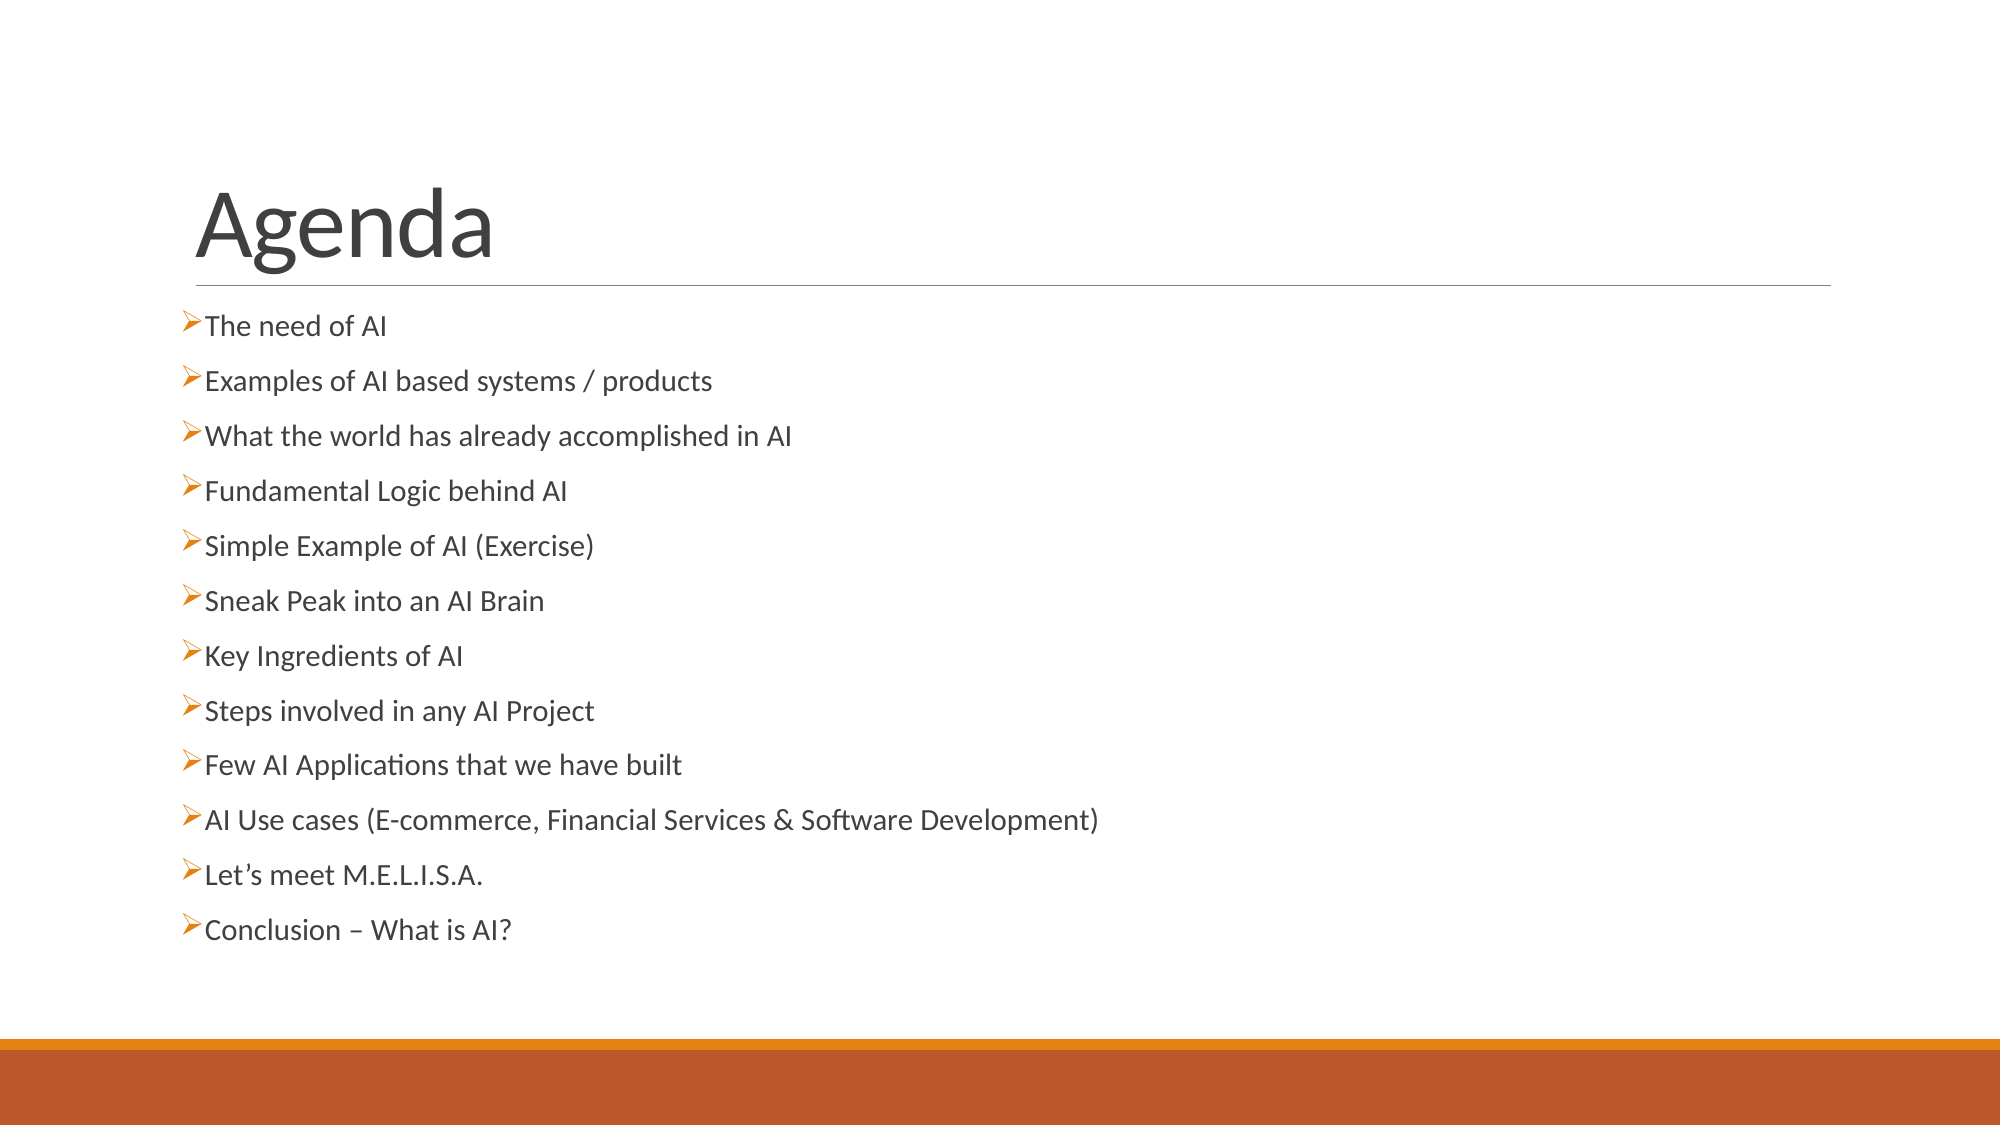

# Agenda
 The need of AI
 Examples of AI based systems / products
 What the world has already accomplished in AI
 Fundamental Logic behind AI
 Simple Example of AI (Exercise)
 Sneak Peak into an AI Brain
 Key Ingredients of AI
 Steps involved in any AI Project
 Few AI Applications that we have built
 AI Use cases (E-commerce, Financial Services & Software Development)
 Let’s meet M.E.L.I.S.A.
 Conclusion – What is AI?